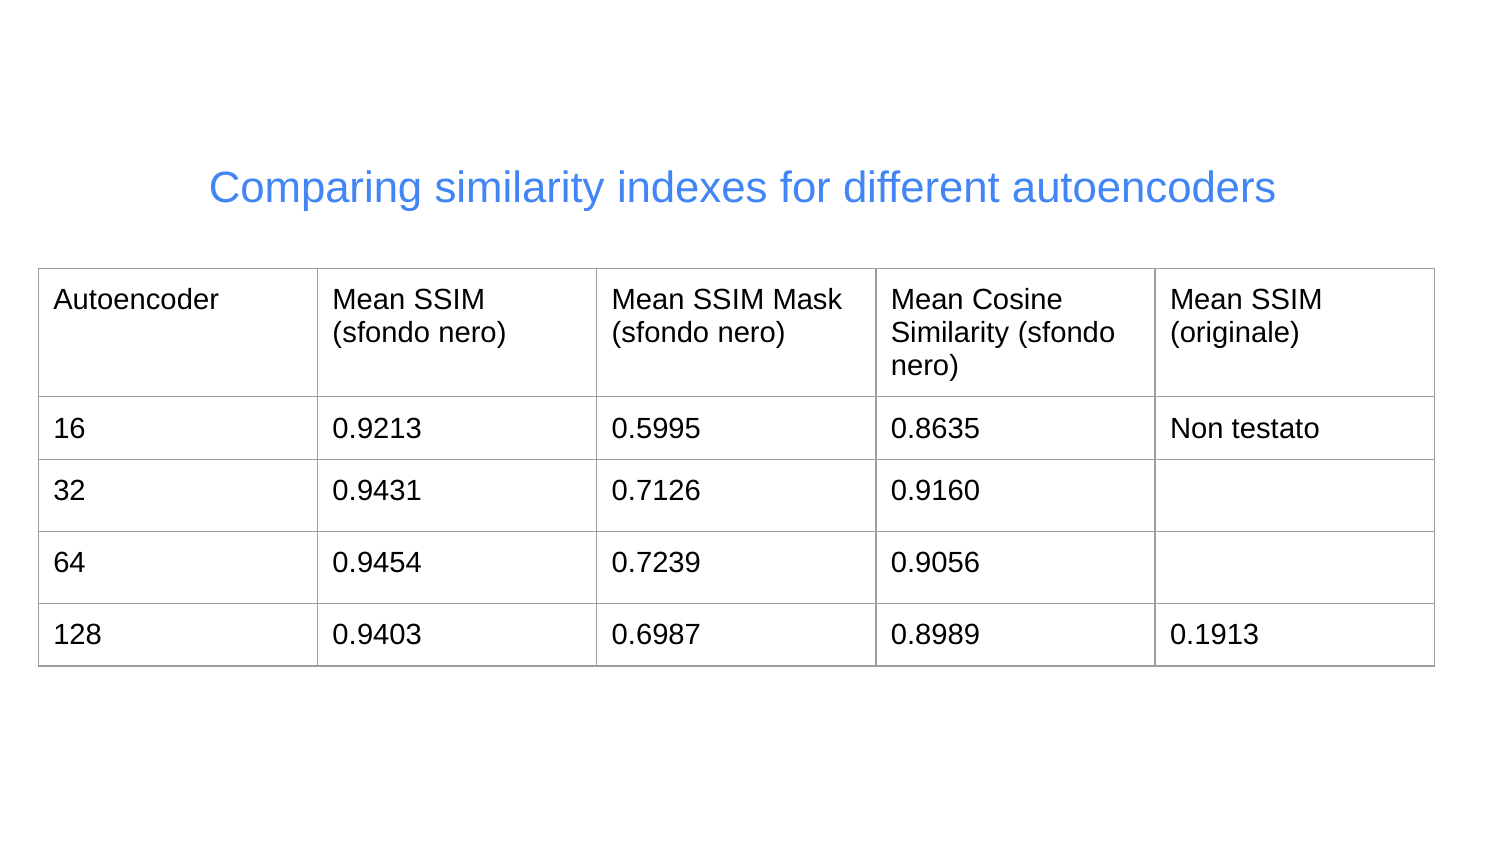

Comparing similarity indexes for different autoencoders
| Autoencoder | Mean SSIM (sfondo nero) | Mean SSIM Mask (sfondo nero) | Mean Cosine Similarity (sfondo nero) | Mean SSIM (originale) |
| --- | --- | --- | --- | --- |
| 16 | 0.9213 | 0.5995 | 0.8635 | Non testato |
| 32 | 0.9431 | 0.7126 | 0.9160 |  |
| 64 | 0.9454 | 0.7239 | 0.9056 |  |
| 128 | 0.9403 | 0.6987 | 0.8989 | 0.1913 |